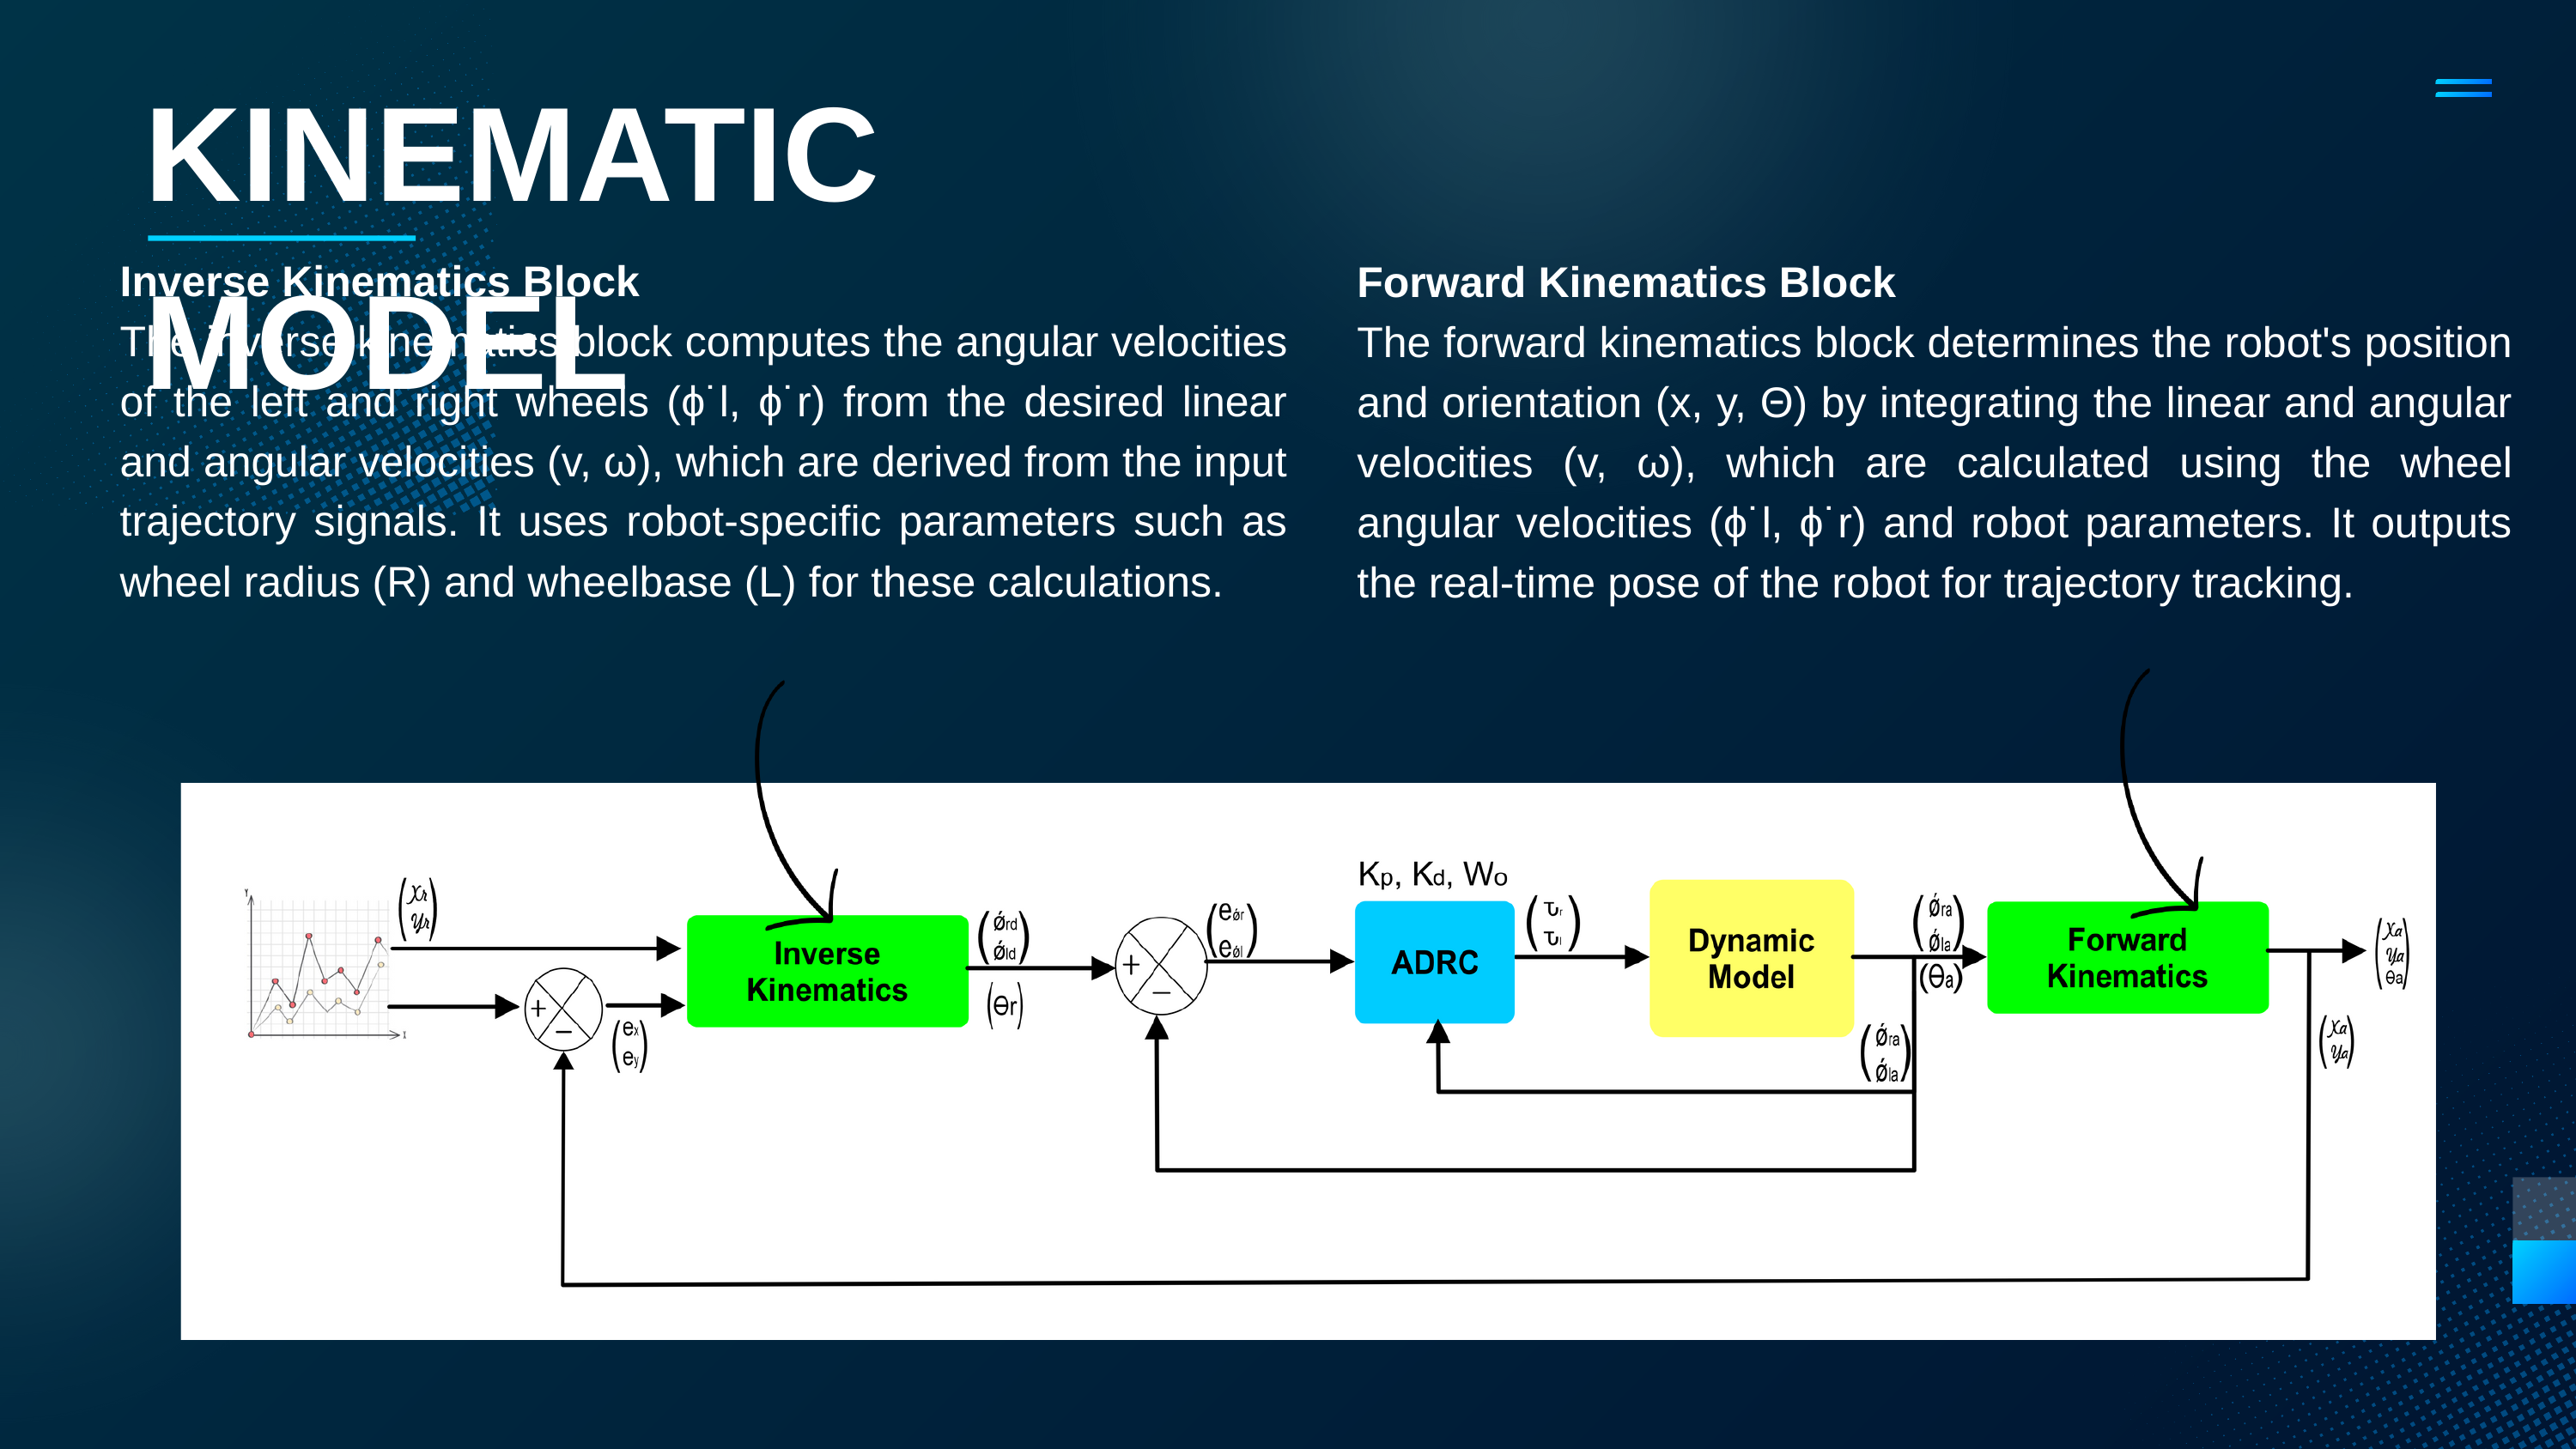

KINEMATIC MODEL

Forward Kinematics Block
The forward kinematics block determines the robot's position and orientation (x, y, Θ) by integrating the linear and angular velocities (v, ω), which are calculated using the wheel angular velocities (ϕ˙l, ϕ˙r) and robot parameters. It outputs the real-time pose of the robot for trajectory tracking.

Inverse Kinematics Block
The inverse kinematics block computes the angular velocities of the left and right wheels (ϕ˙l, ϕ˙r) from the desired linear and angular velocities (v, ω), which are derived from the input trajectory signals. It uses robot-specific parameters such as wheel radius (R) and wheelbase (L) for these calculations.